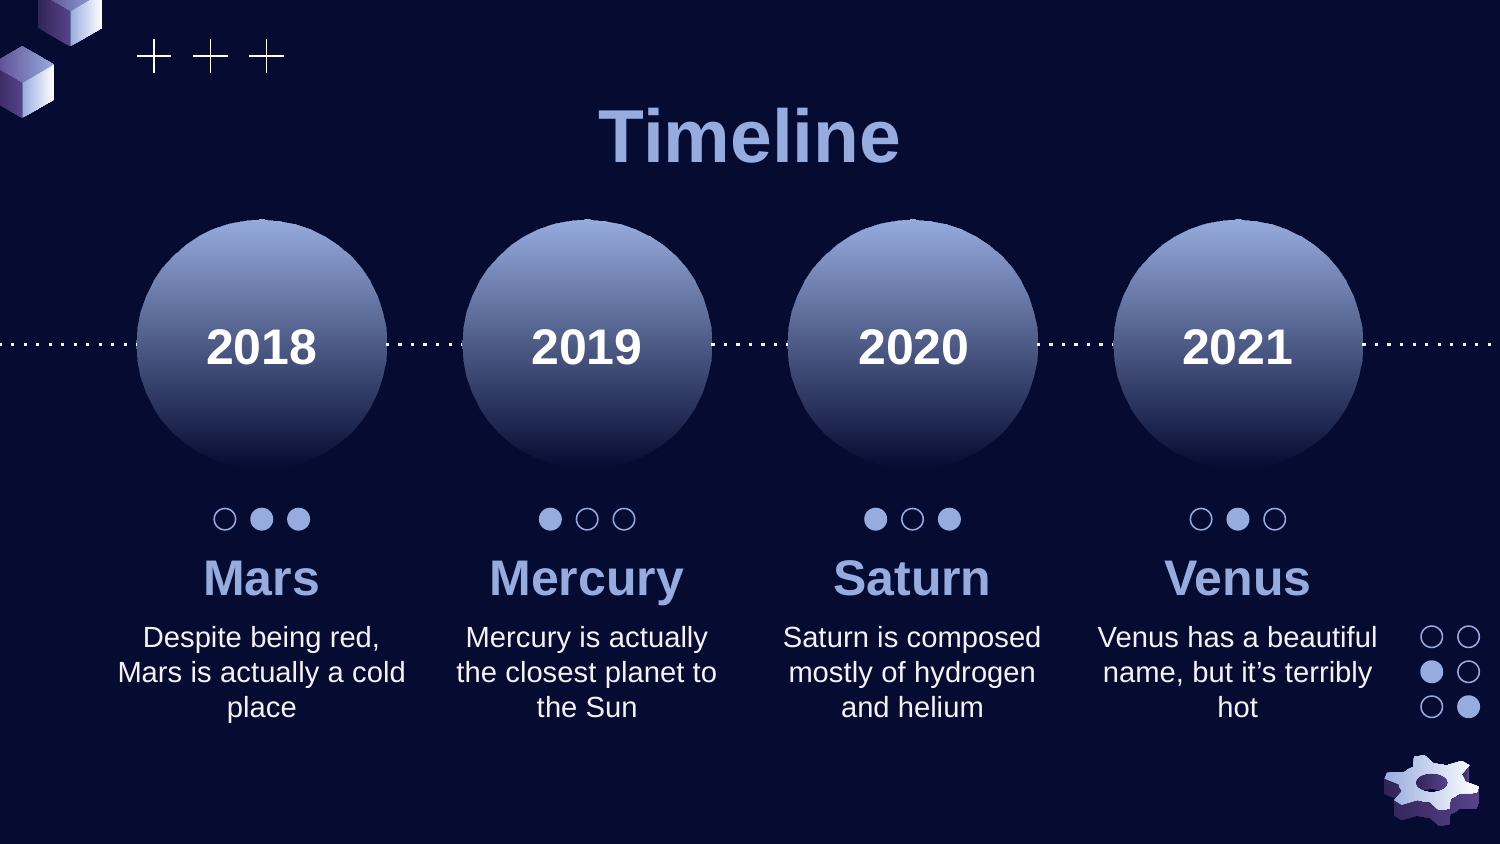

# Timeline

2018
2019
2020
2021

Mars
Mercury
Saturn
Venus
Despite being red, Mars is actually a cold place
Mercury is actually the closest planet to the Sun
Saturn is composed mostly of hydrogen and helium
Venus has a beautiful name, but it’s terribly hot